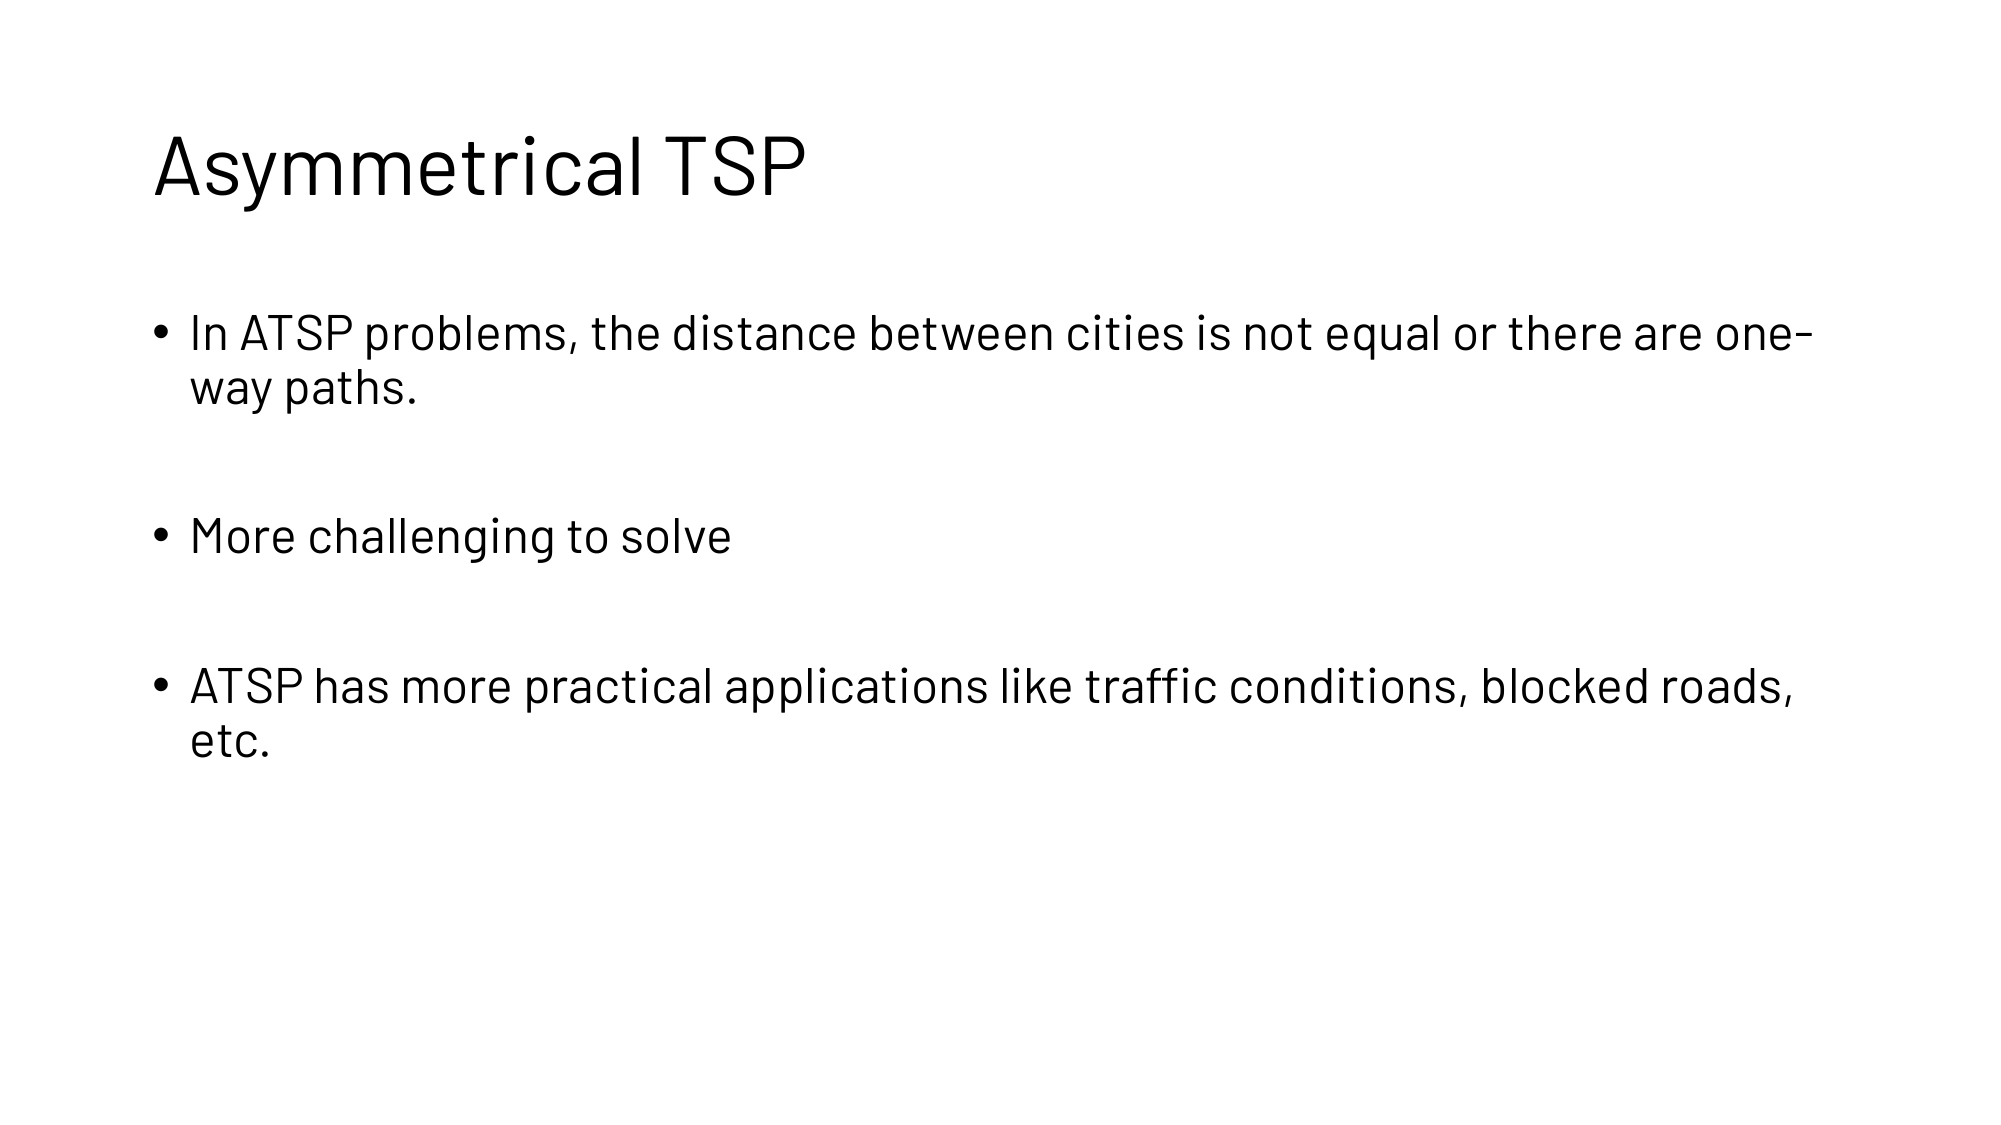

# Asymmetrical TSP
In ATSP problems, the distance between cities is not equal or there are one-way paths.

More challenging to solve

ATSP has more practical applications like traffic conditions, blocked roads, etc.